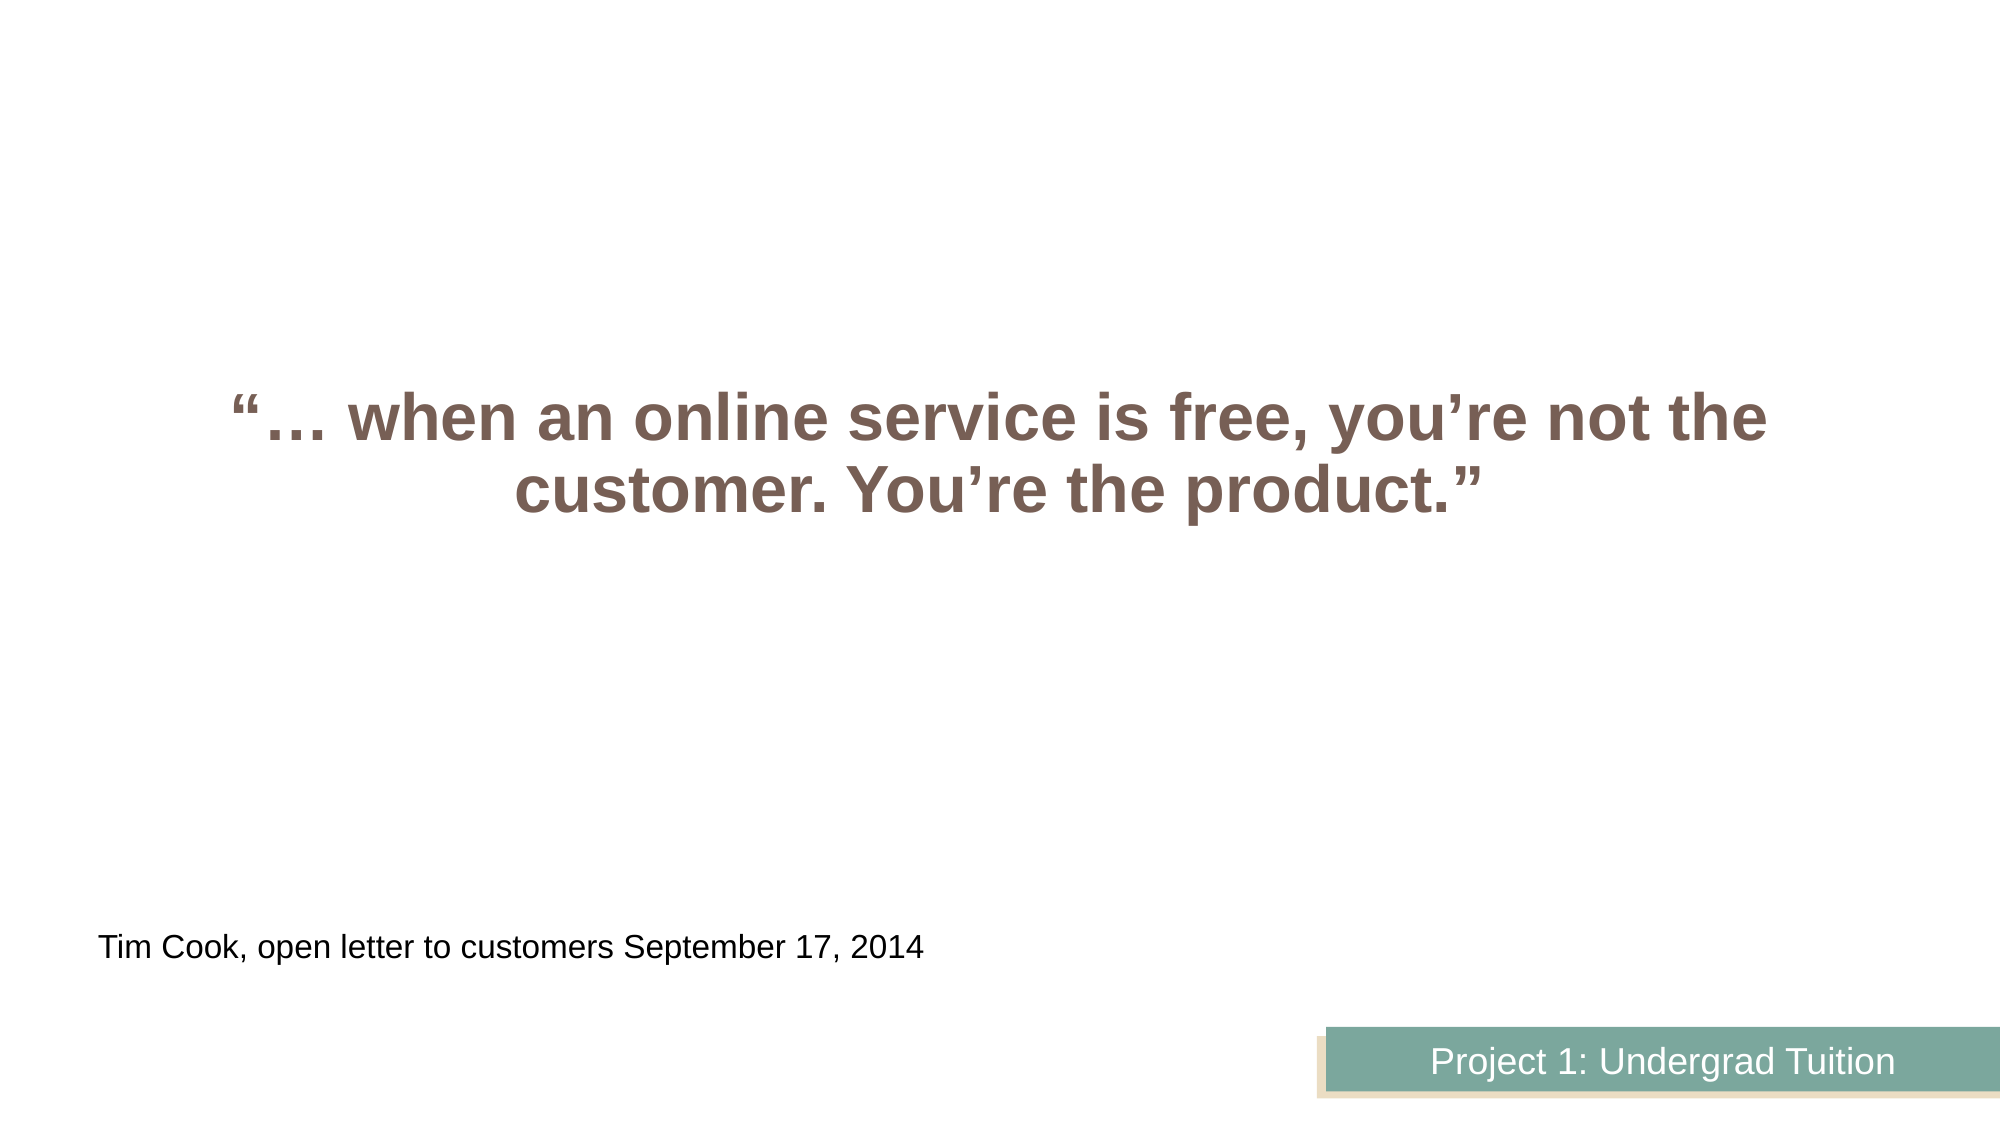

# “… when an online service is free, you’re not the customer. You’re the product.”
Tim Cook, open letter to customers September 17, 2014